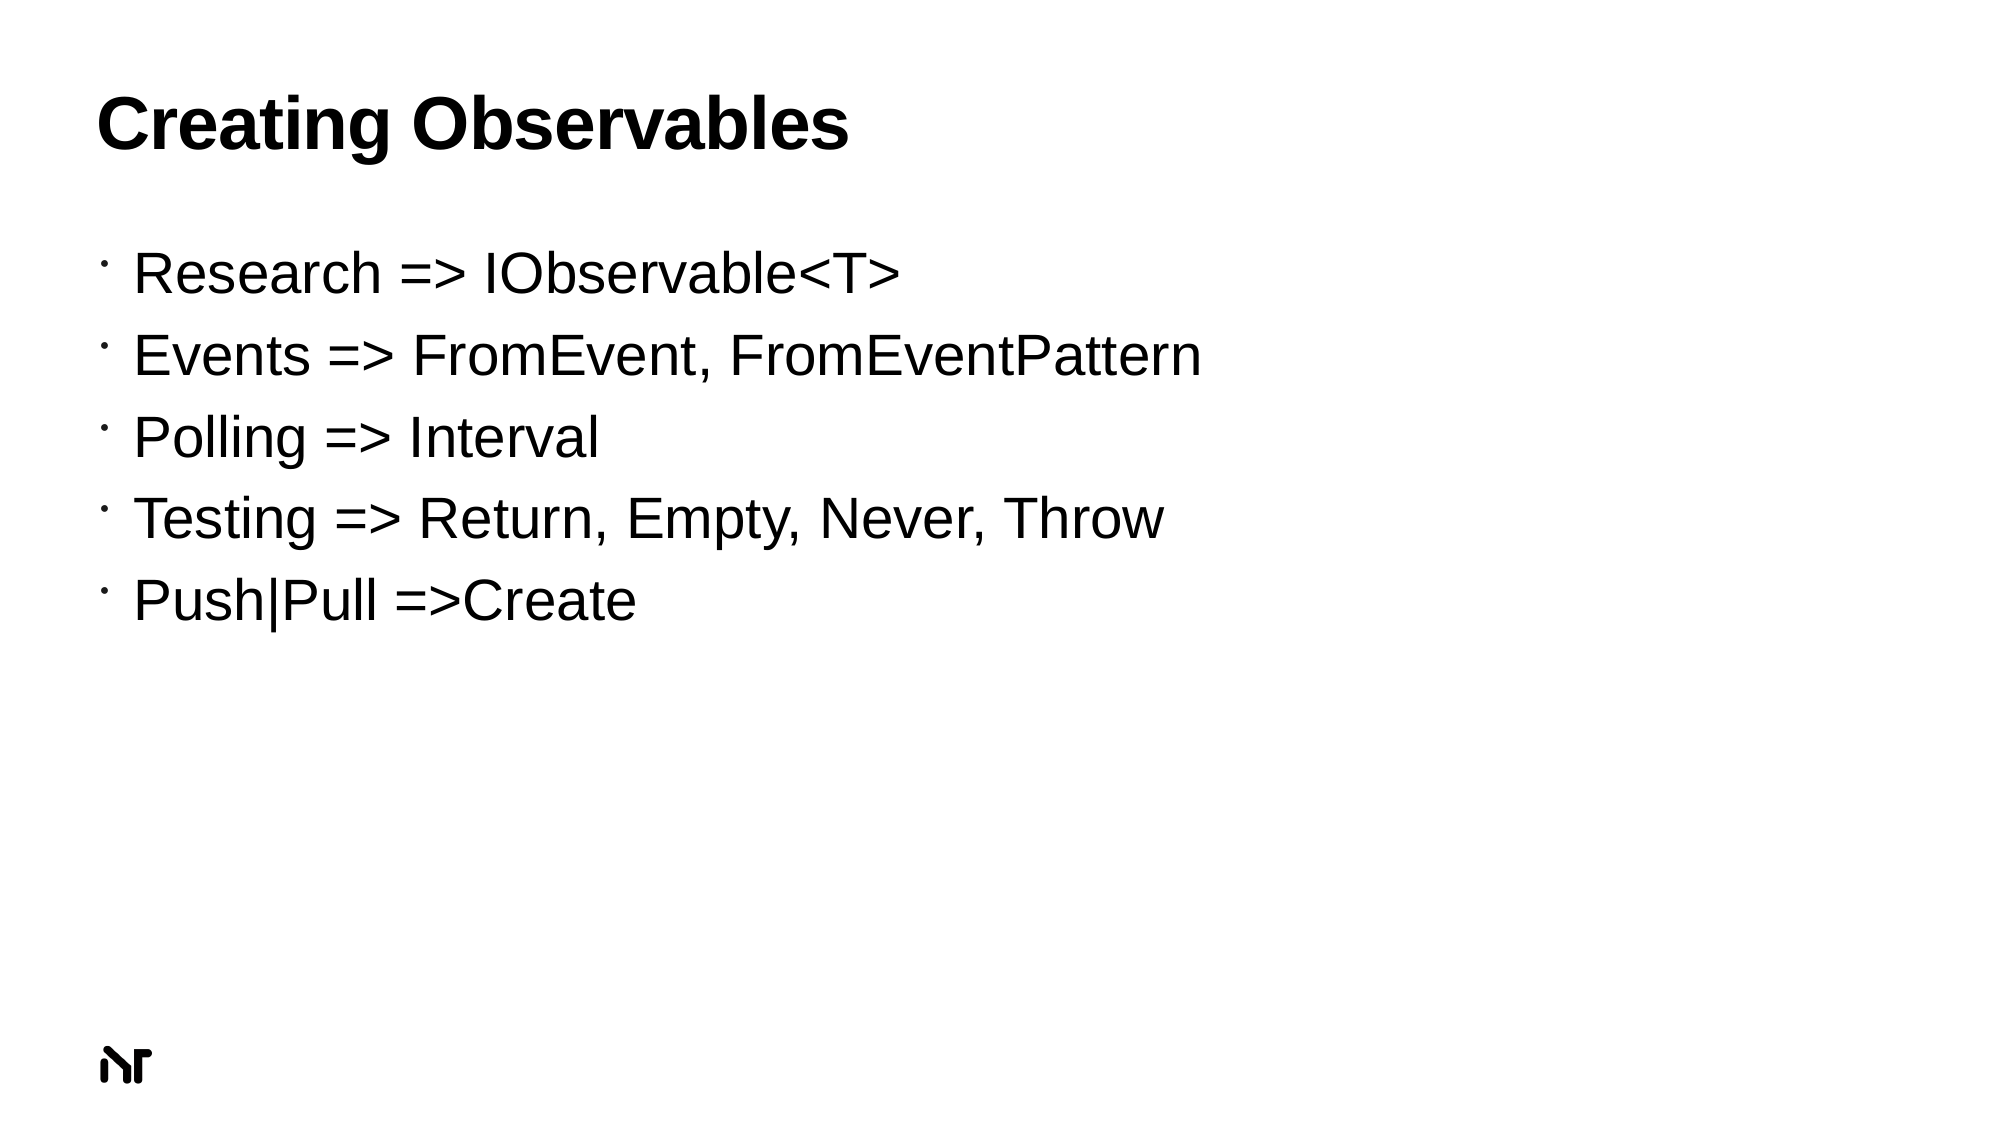

# Creating Observables
Research => IObservable<T>
Events => FromEvent, FromEventPattern
Polling => Interval
Testing => Return, Empty, Never, Throw
Push|Pull =>Create